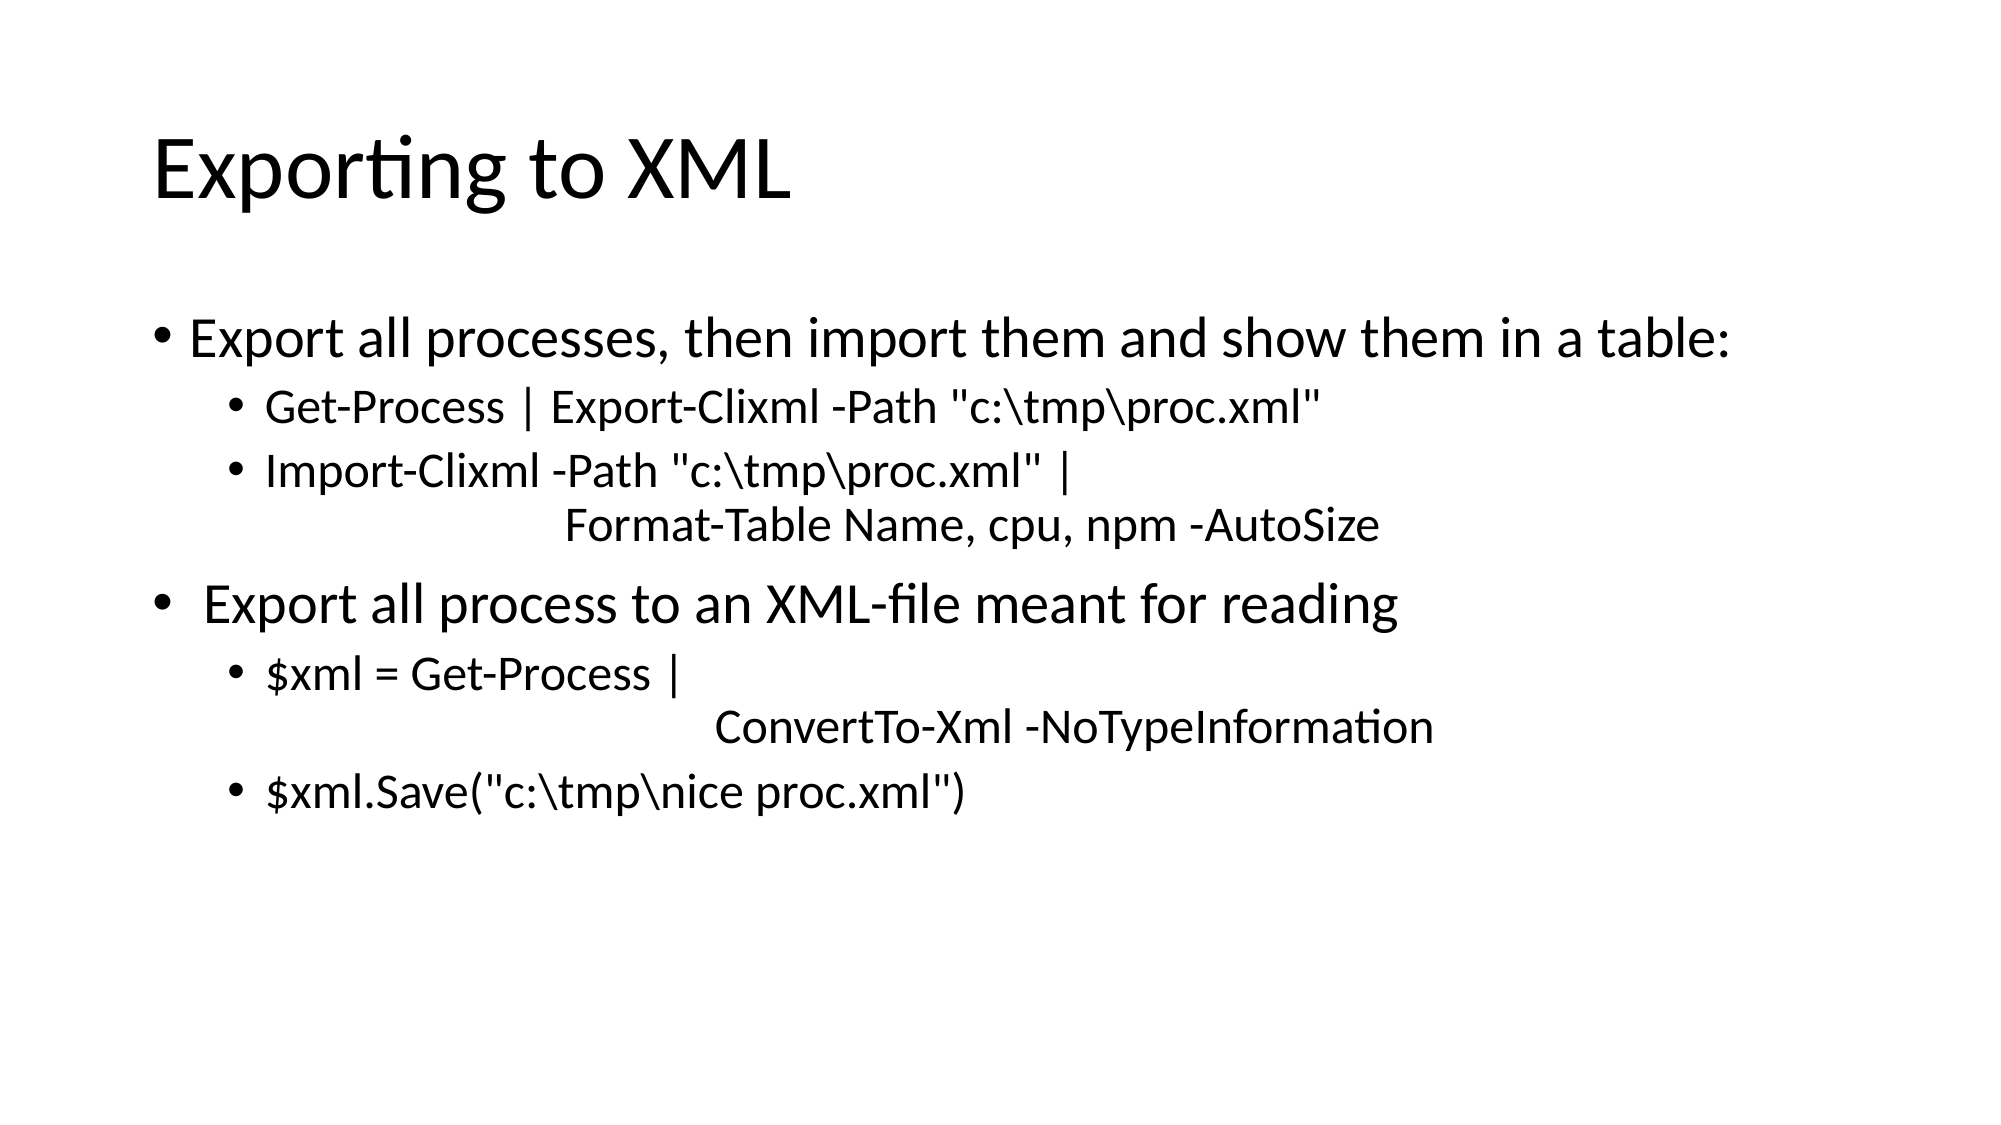

# Exporting to XML
Export all processes, then import them and show them in a table:
Get-Process | Export-Clixml -Path "c:\tmp\proc.xml"
Import-Clixml -Path "c:\tmp\proc.xml" |
		Format-Table Name, cpu, npm -AutoSize
 Export all process to an XML-file meant for reading
$xml = Get-Process |
			ConvertTo-Xml -NoTypeInformation
$xml.Save("c:\tmp\nice proc.xml")